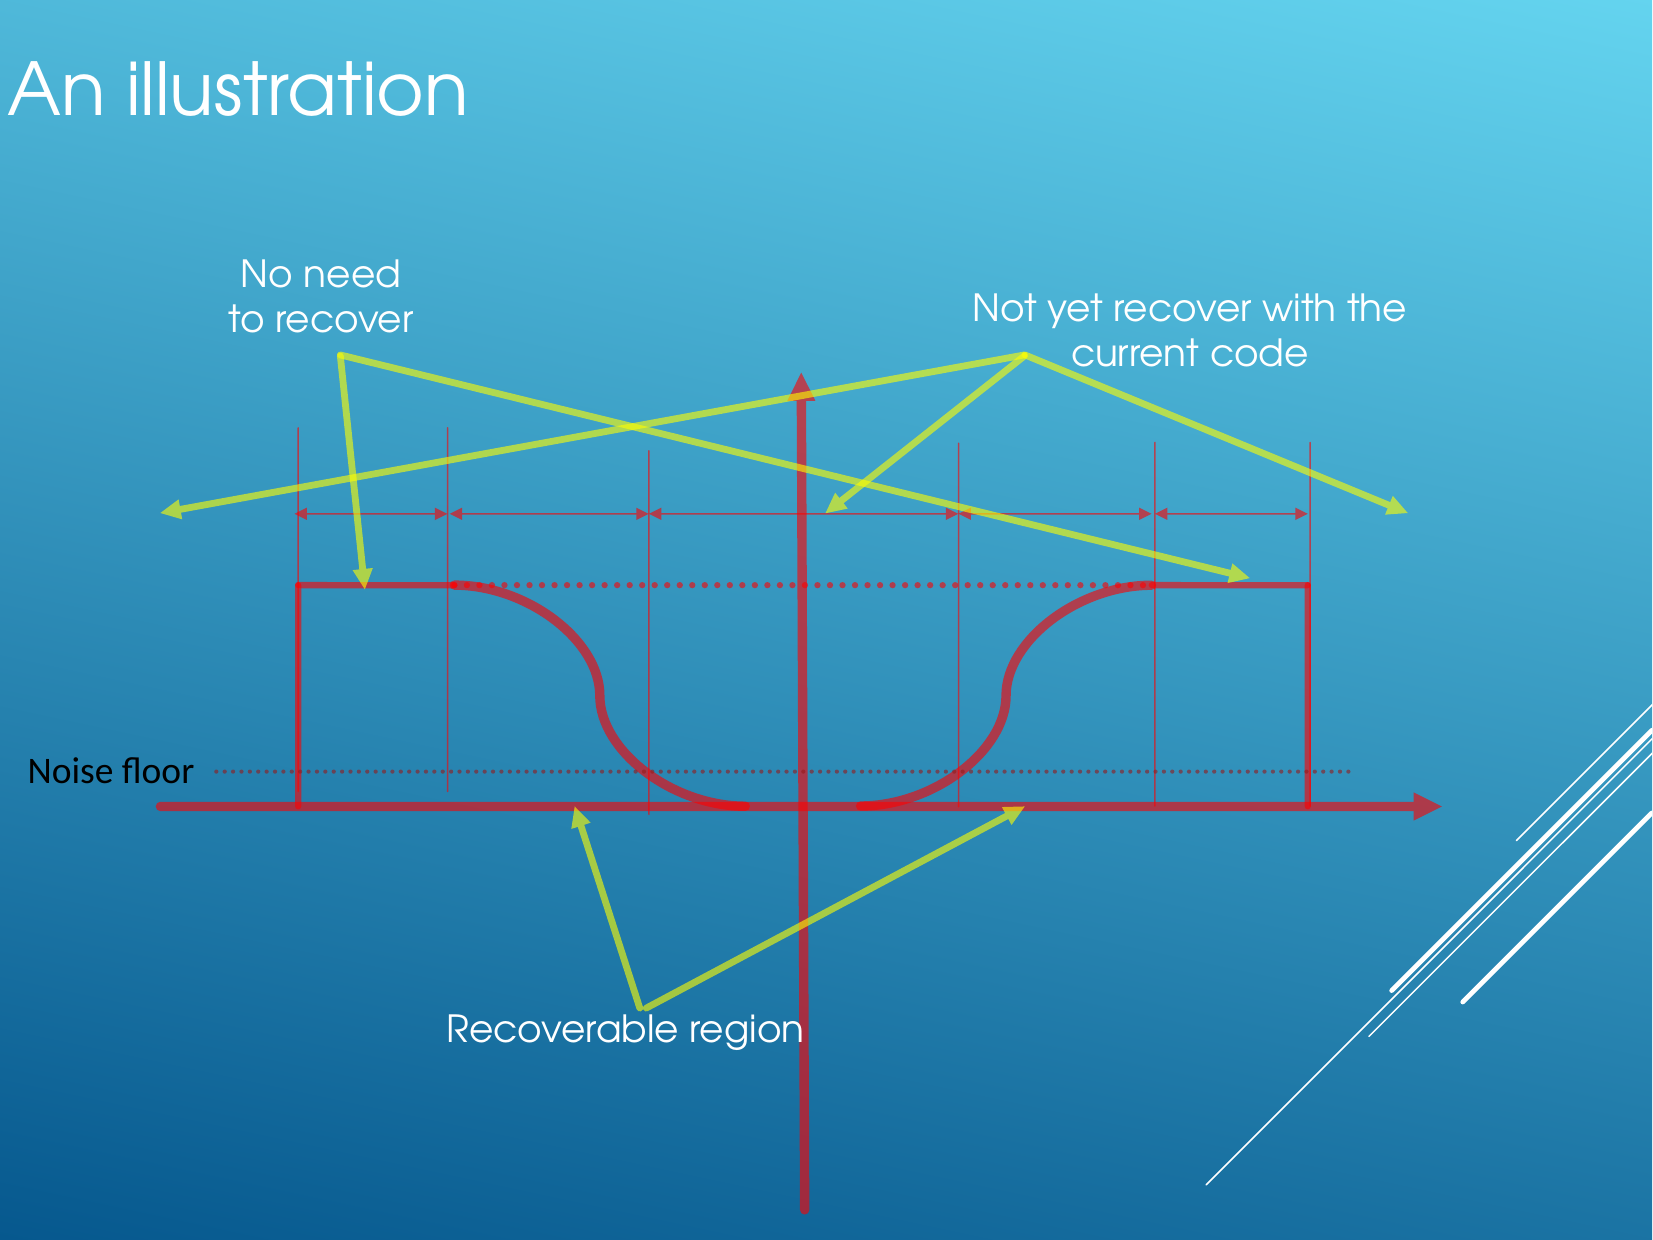

An illustration
No need
to recover
Not yet recover with the
current code

Recoverable region
Noise floor